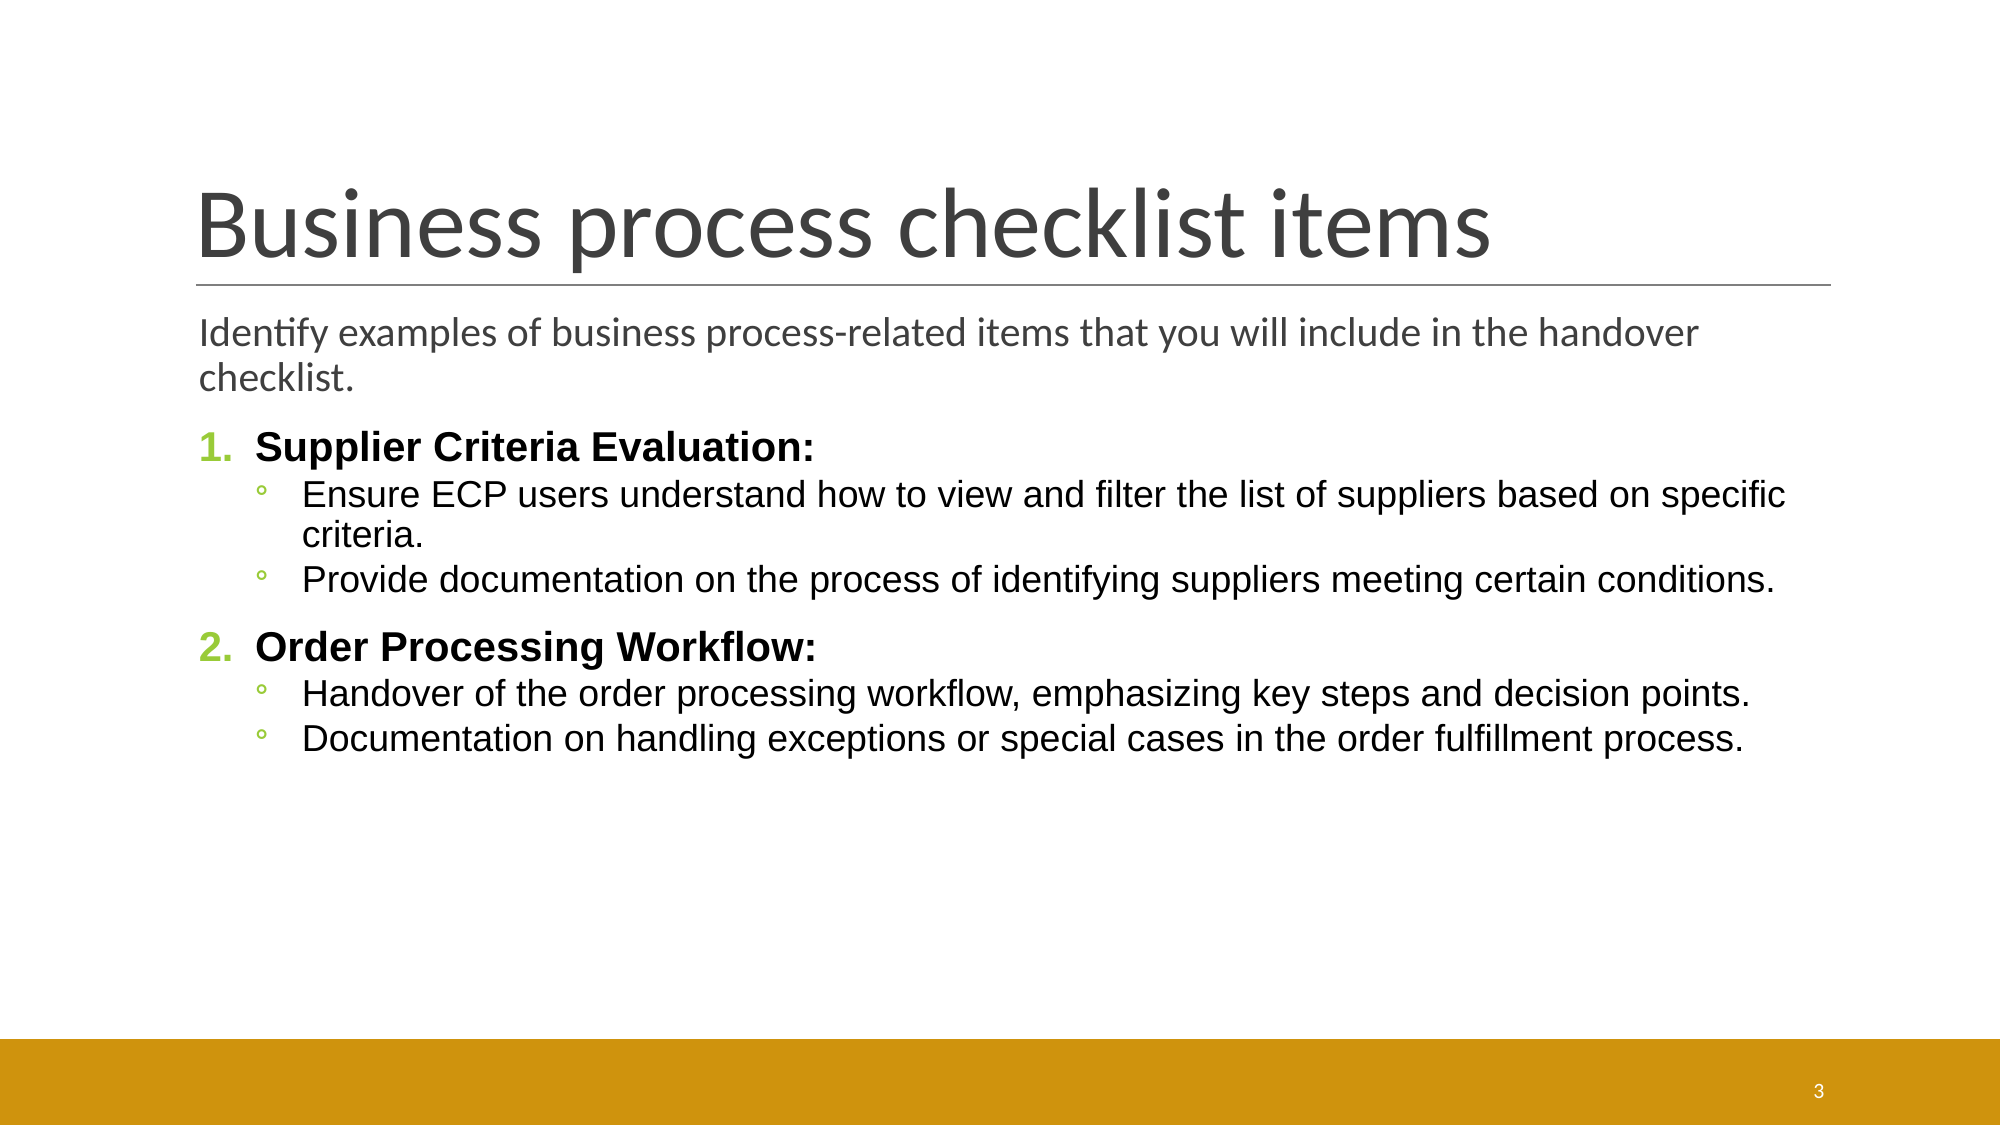

# Business process checklist items
Identify examples of business process-related items that you will include in the handover checklist.
Supplier Criteria Evaluation:
Ensure ECP users understand how to view and filter the list of suppliers based on specific criteria.
Provide documentation on the process of identifying suppliers meeting certain conditions.
Order Processing Workflow:
Handover of the order processing workflow, emphasizing key steps and decision points.
Documentation on handling exceptions or special cases in the order fulfillment process.
3